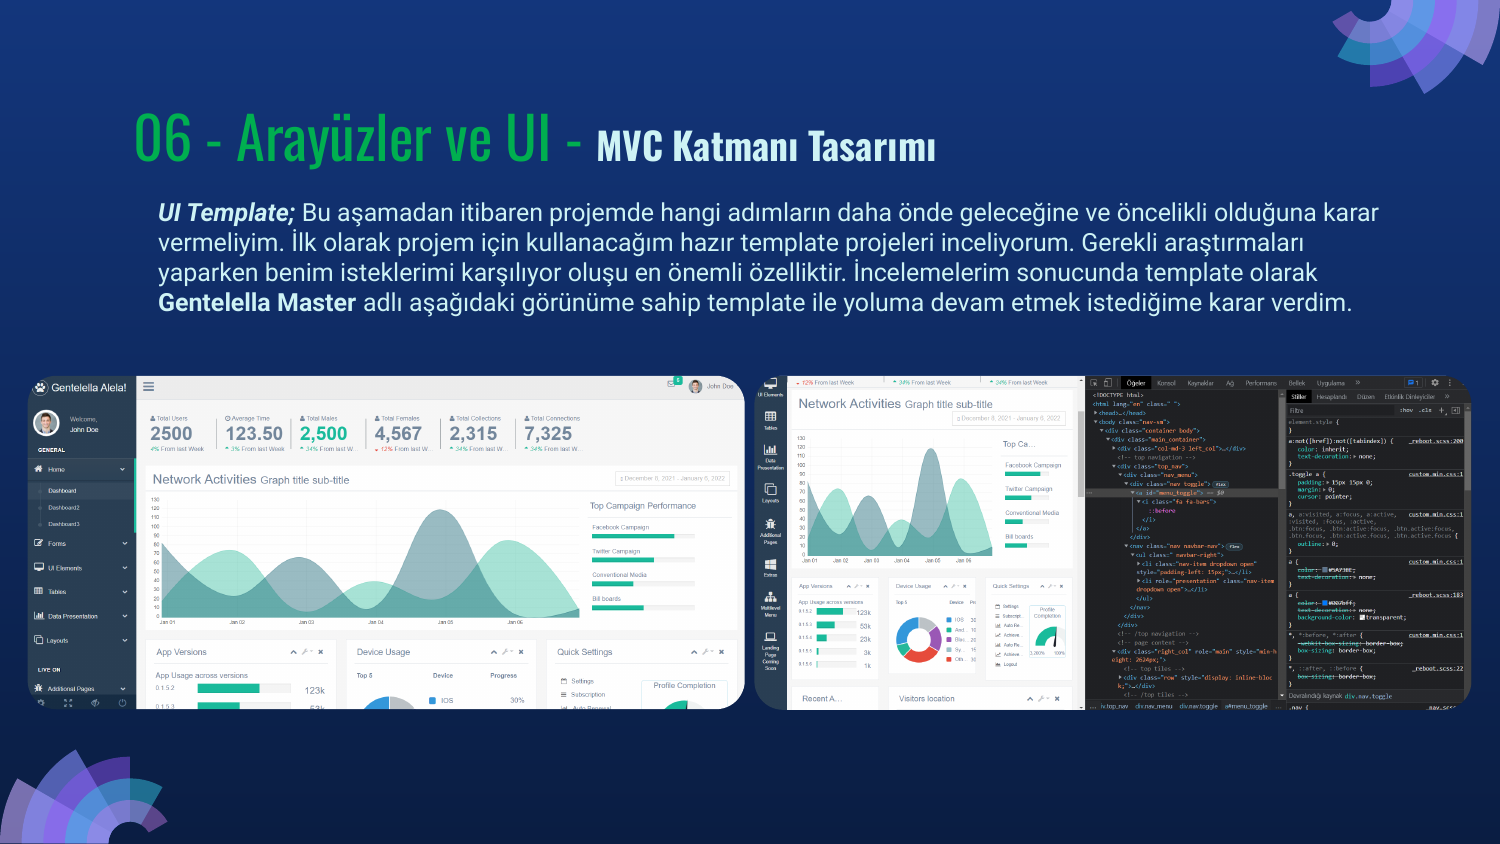

06 - Arayüzler ve UI - MVC Katmanı Tasarımı
# UI Template; Bu aşamadan itibaren projemde hangi adımların daha önde geleceğine ve öncelikli olduğuna karar vermeliyim. İlk olarak projem için kullanacağım hazır template projeleri inceliyorum. Gerekli araştırmaları yaparken benim isteklerimi karşılıyor oluşu en önemli özelliktir. İncelemelerim sonucunda template olarak Gentelella Master adlı aşağıdaki görünüme sahip template ile yoluma devam etmek istediğime karar verdim.